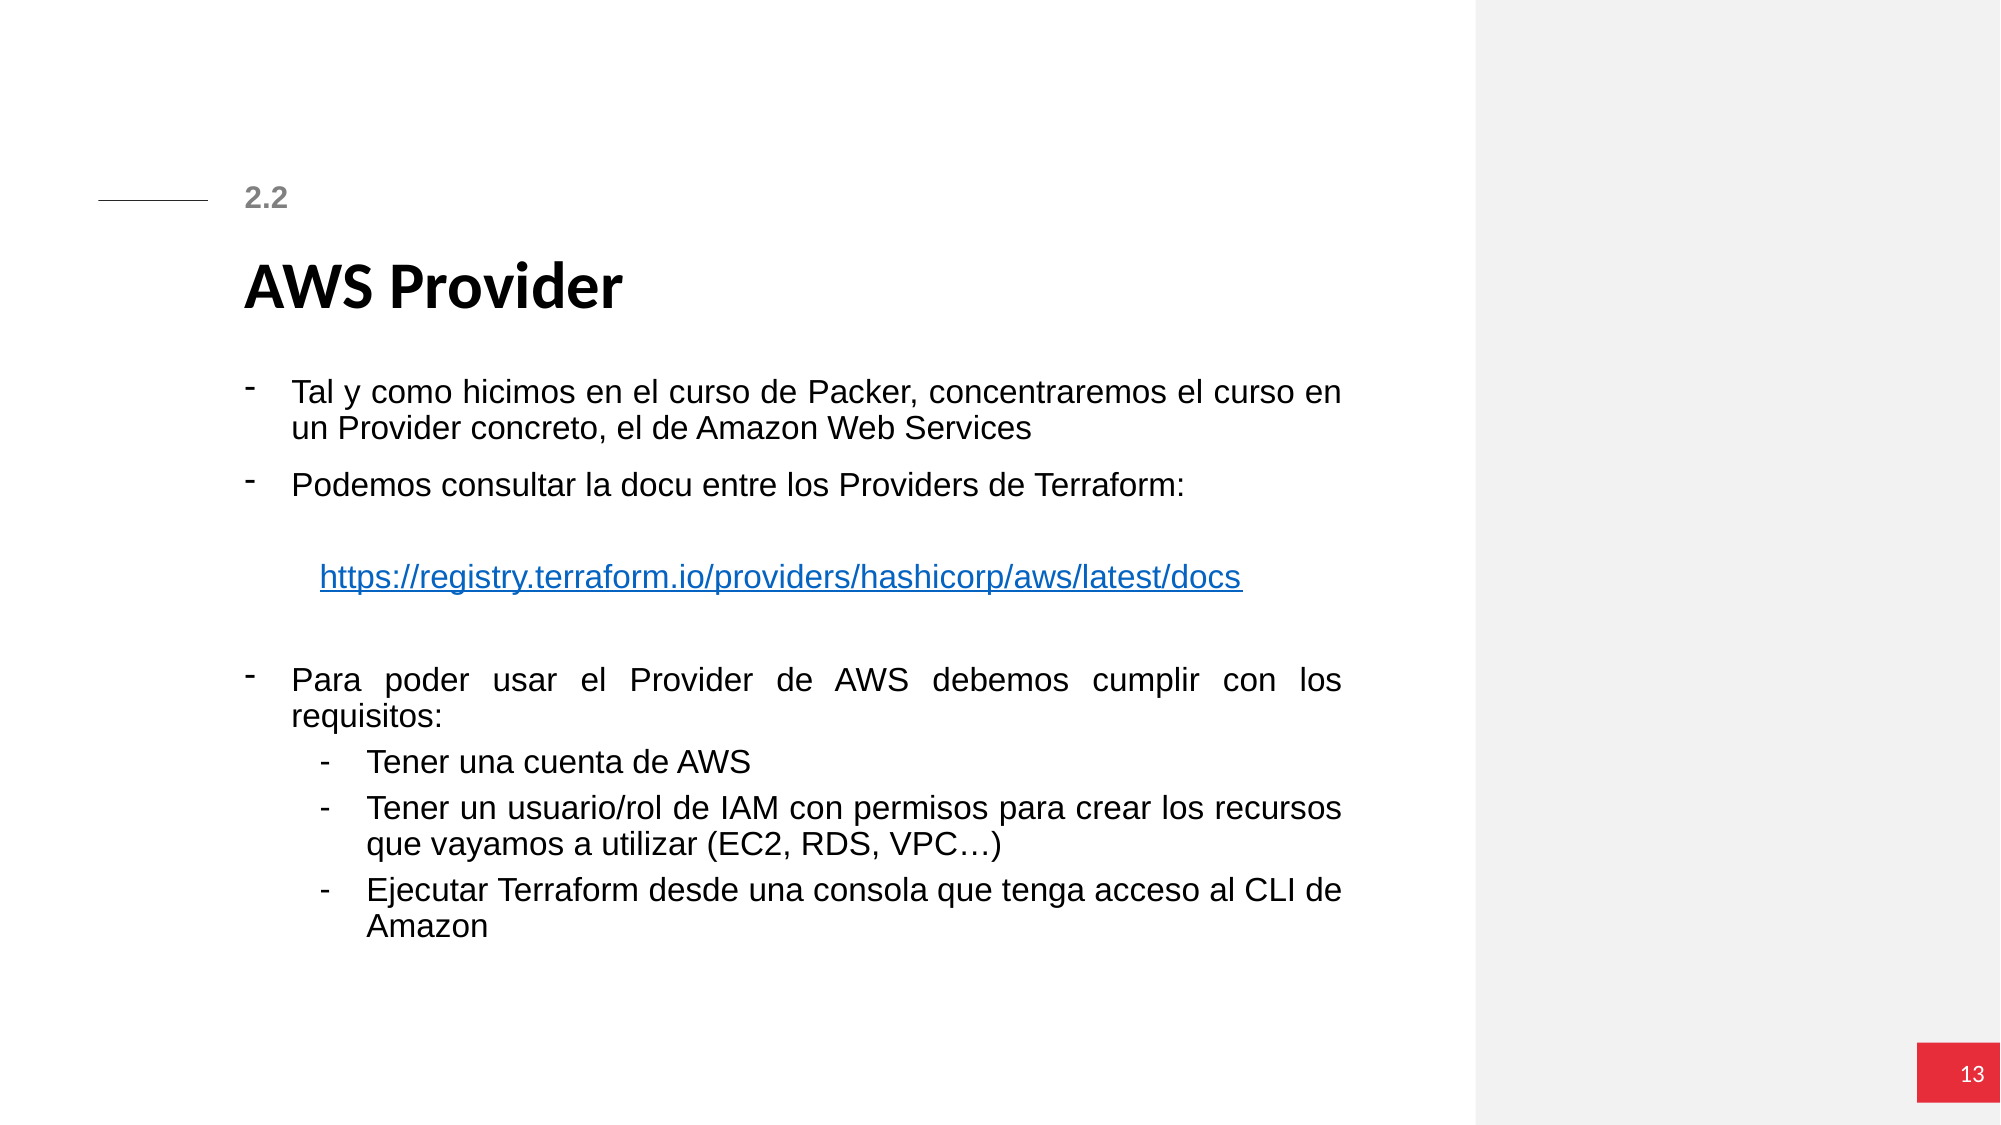

2.2
# AWS Provider
Tal y como hicimos en el curso de Packer, concentraremos el curso en un Provider concreto, el de Amazon Web Services
Podemos consultar la docu entre los Providers de Terraform:

https://registry.terraform.io/providers/hashicorp/aws/latest/docs

Para poder usar el Provider de AWS debemos cumplir con los requisitos:
Tener una cuenta de AWS
Tener un usuario/rol de IAM con permisos para crear los recursos que vayamos a utilizar (EC2, RDS, VPC…)
Ejecutar Terraform desde una consola que tenga acceso al CLI de Amazon
13